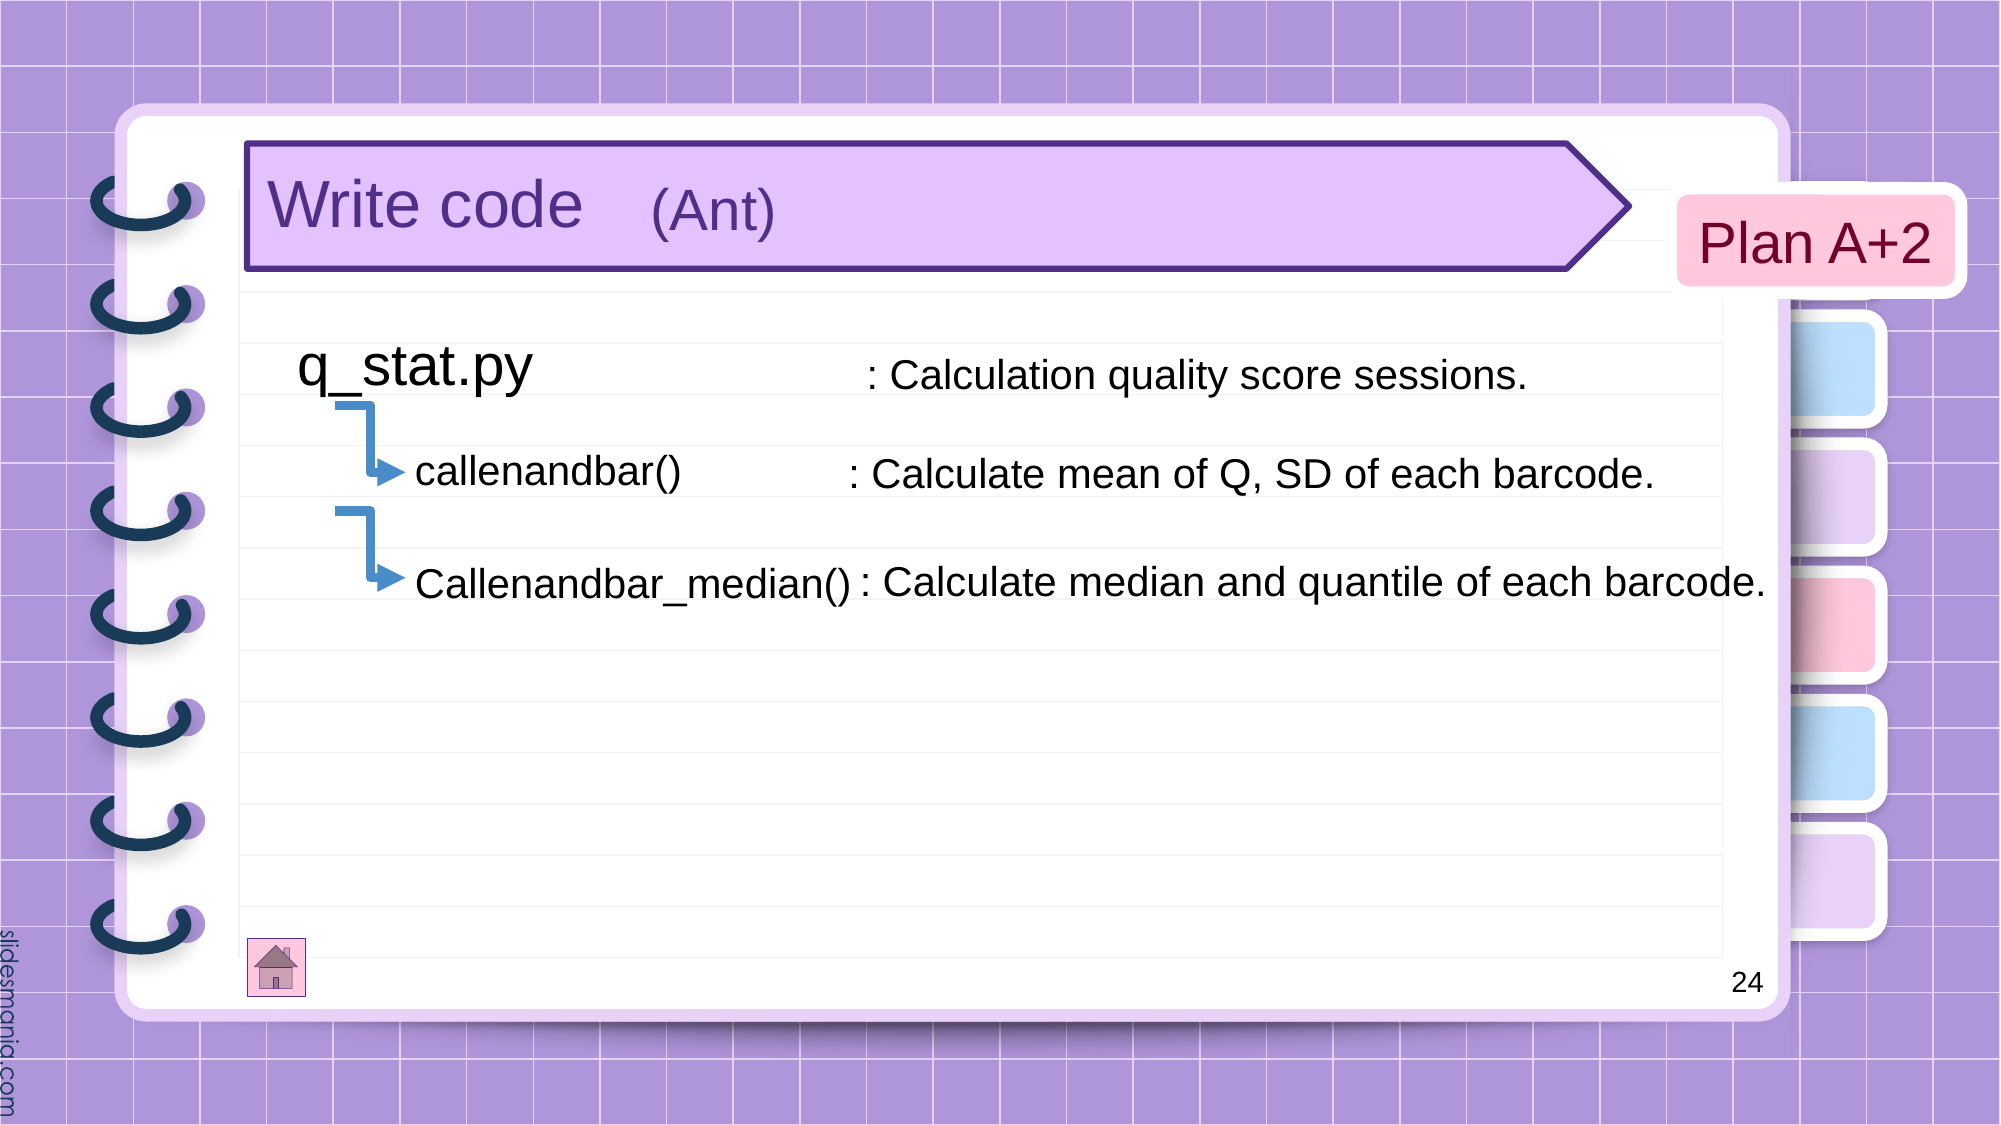

Write code
# (Ant)
Plan A+2
q_stat.py
: Calculation quality score sessions.

callenandbar()

: Calculate mean of Q, SD of each barcode.

 : Calculate median and quantile of each barcode.

Callenandbar_median()

24